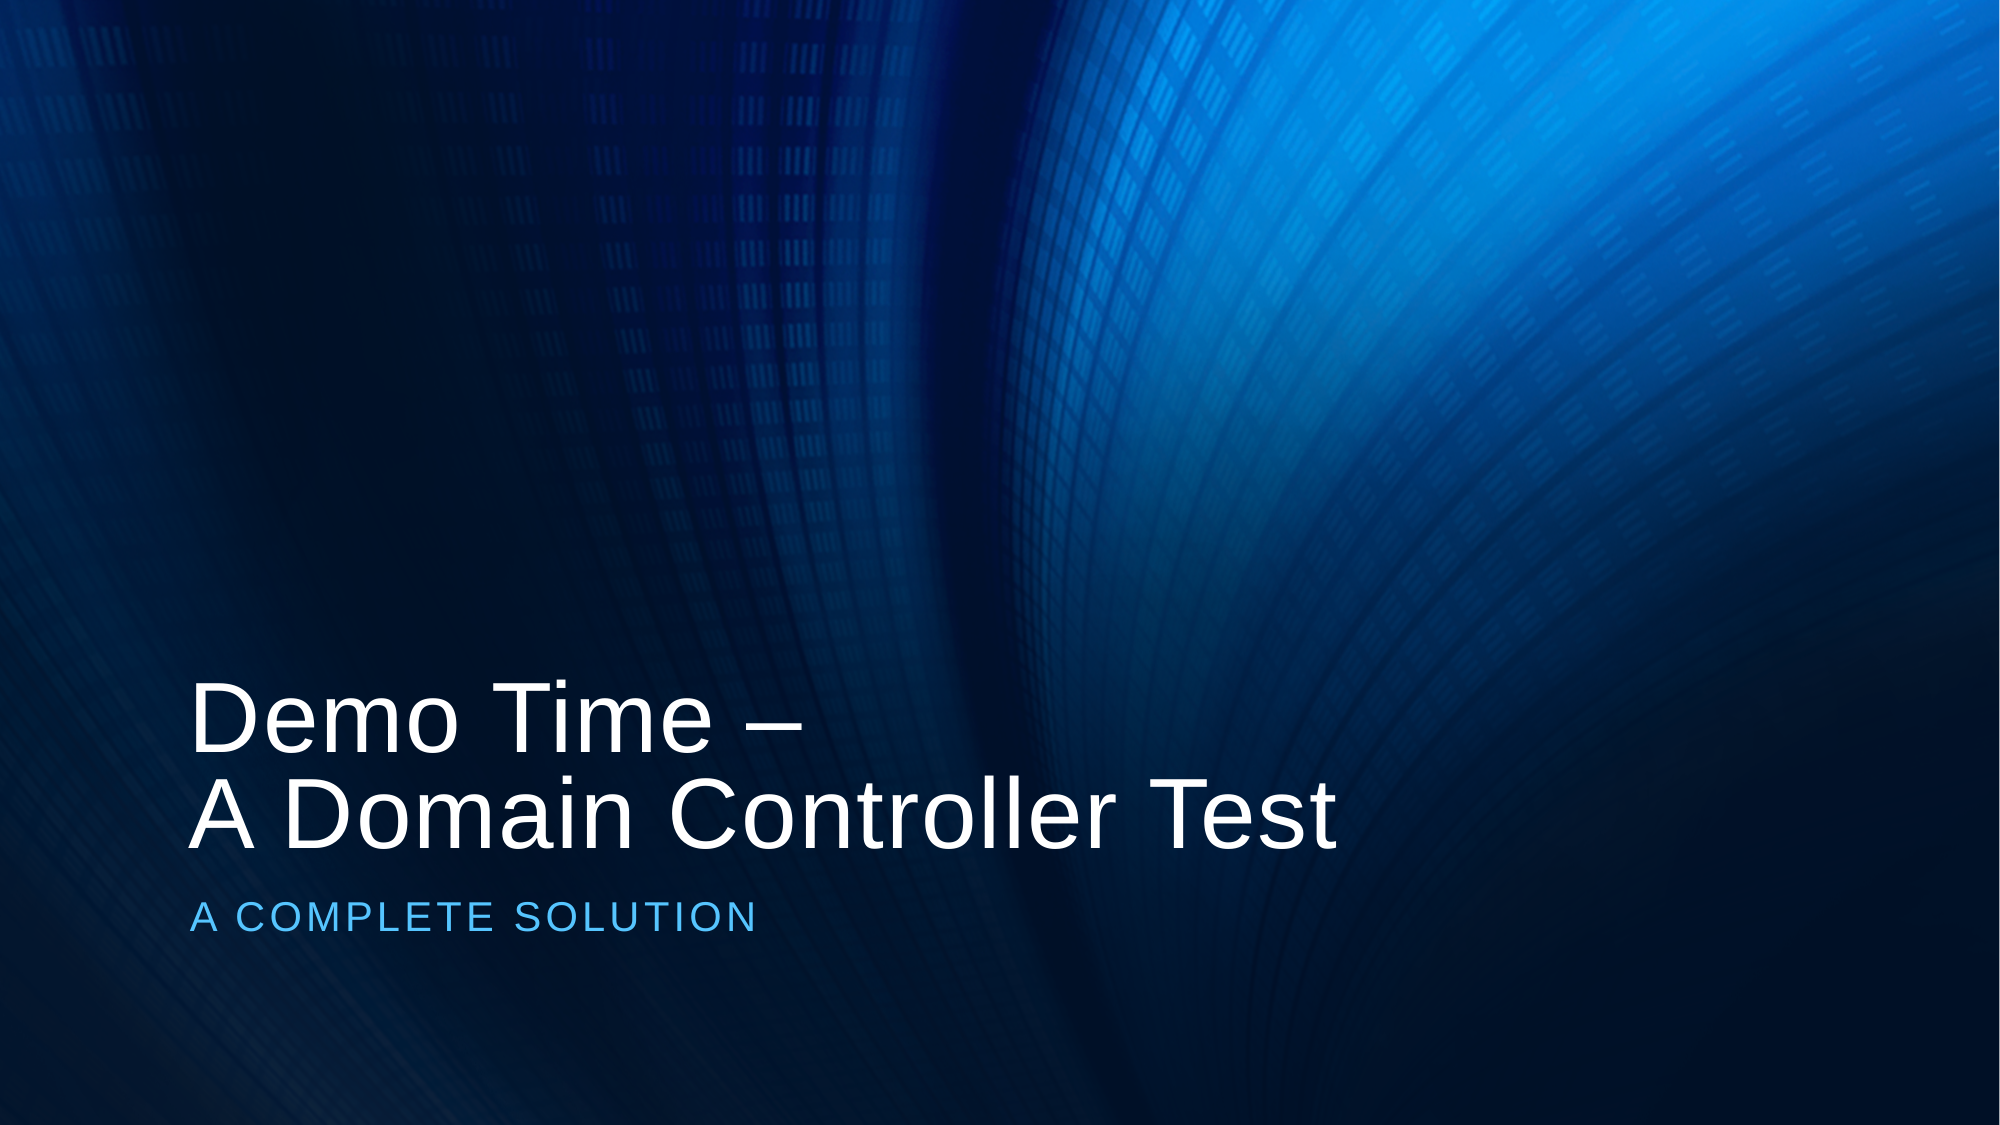

# Demo Time – A Domain Controller Test
A complete Solution